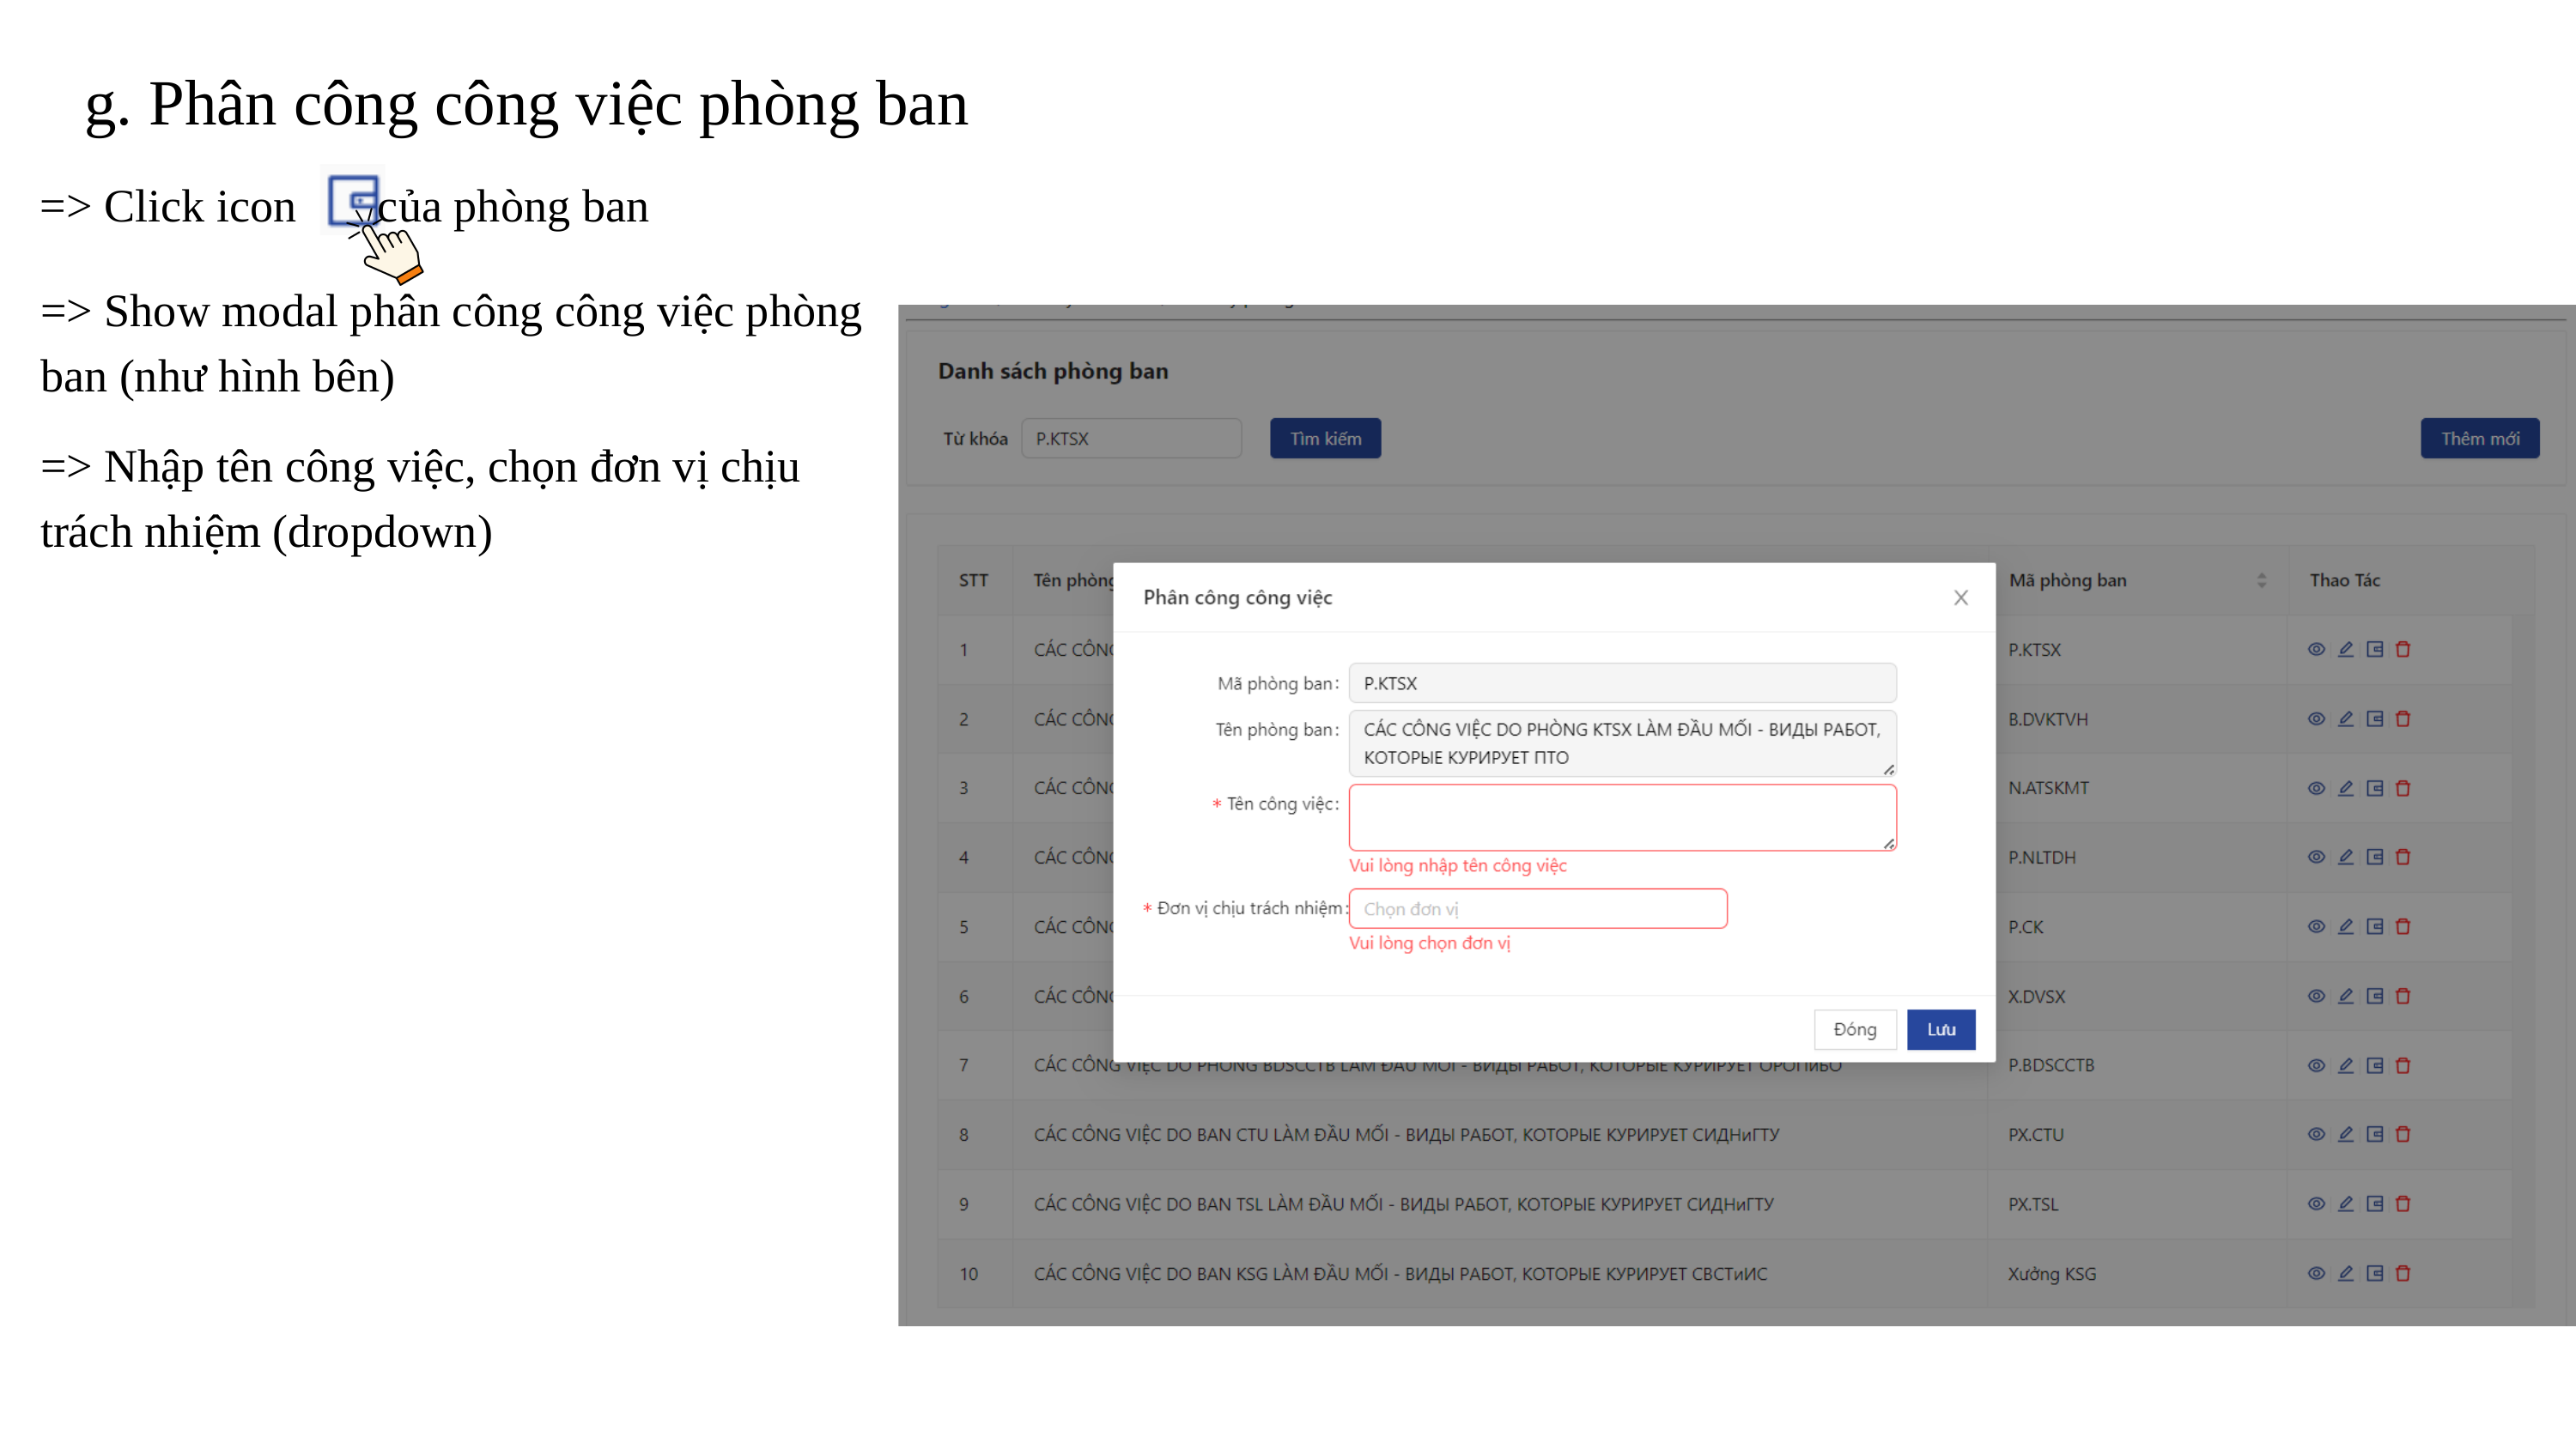

g. Phân công công việc phòng ban

=> Click icon       của phòng ban

=> Show modal phân công công việc phòng ban (như hình bên)

=> Nhập tên công việc, chọn đơn vị chịu trách nhiệm (dropdown)